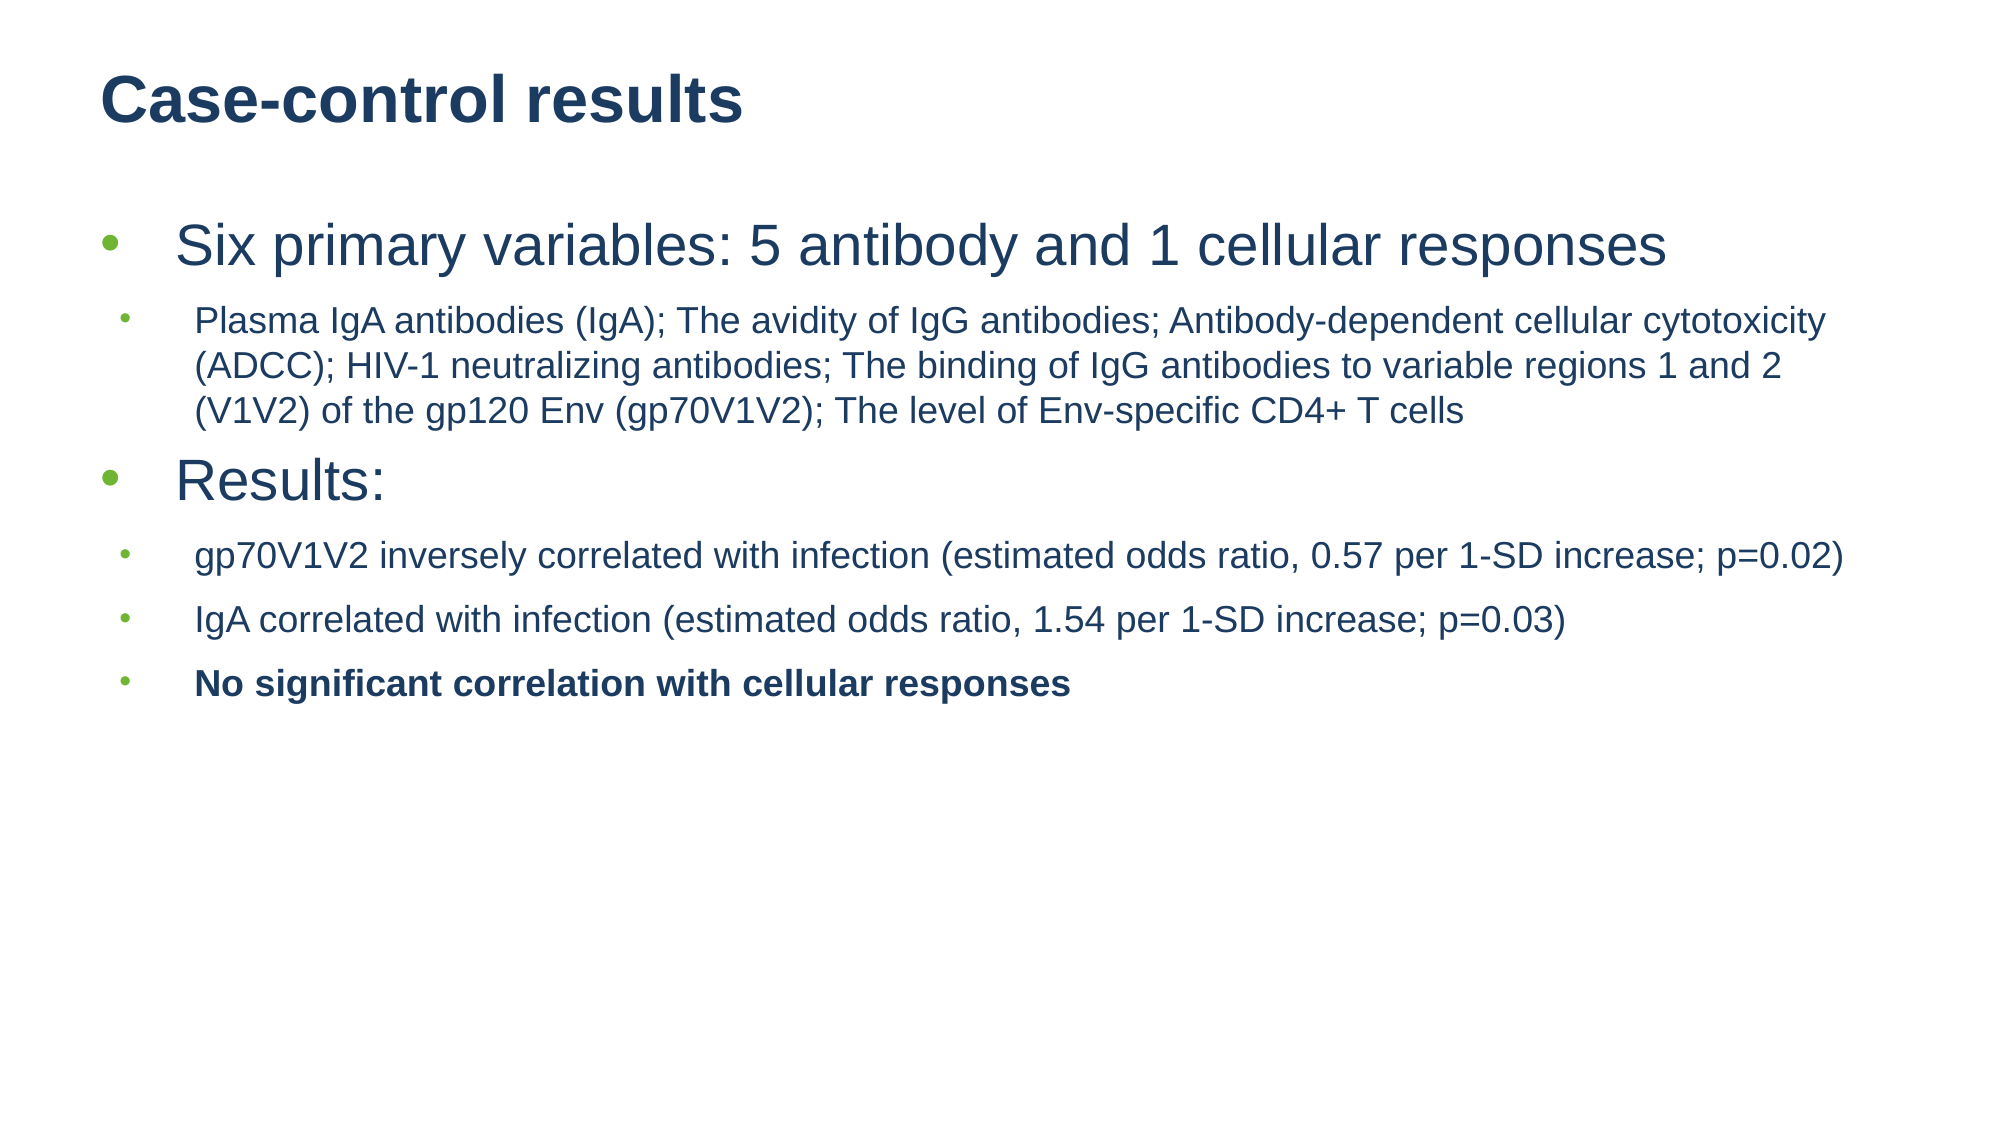

# Case-control results
Six primary variables: 5 antibody and 1 cellular responses
Plasma IgA antibodies (IgA); The avidity of IgG antibodies; Antibody-dependent cellular cytotoxicity (ADCC); HIV-1 neutralizing antibodies; The binding of IgG antibodies to variable regions 1 and 2 (V1V2) of the gp120 Env (gp70V1V2); The level of Env-specific CD4+ T cells
Results:
gp70V1V2 inversely correlated with infection (estimated odds ratio, 0.57 per 1-SD increase; p=0.02)
IgA correlated with infection (estimated odds ratio, 1.54 per 1-SD increase; p=0.03)
No significant correlation with cellular responses